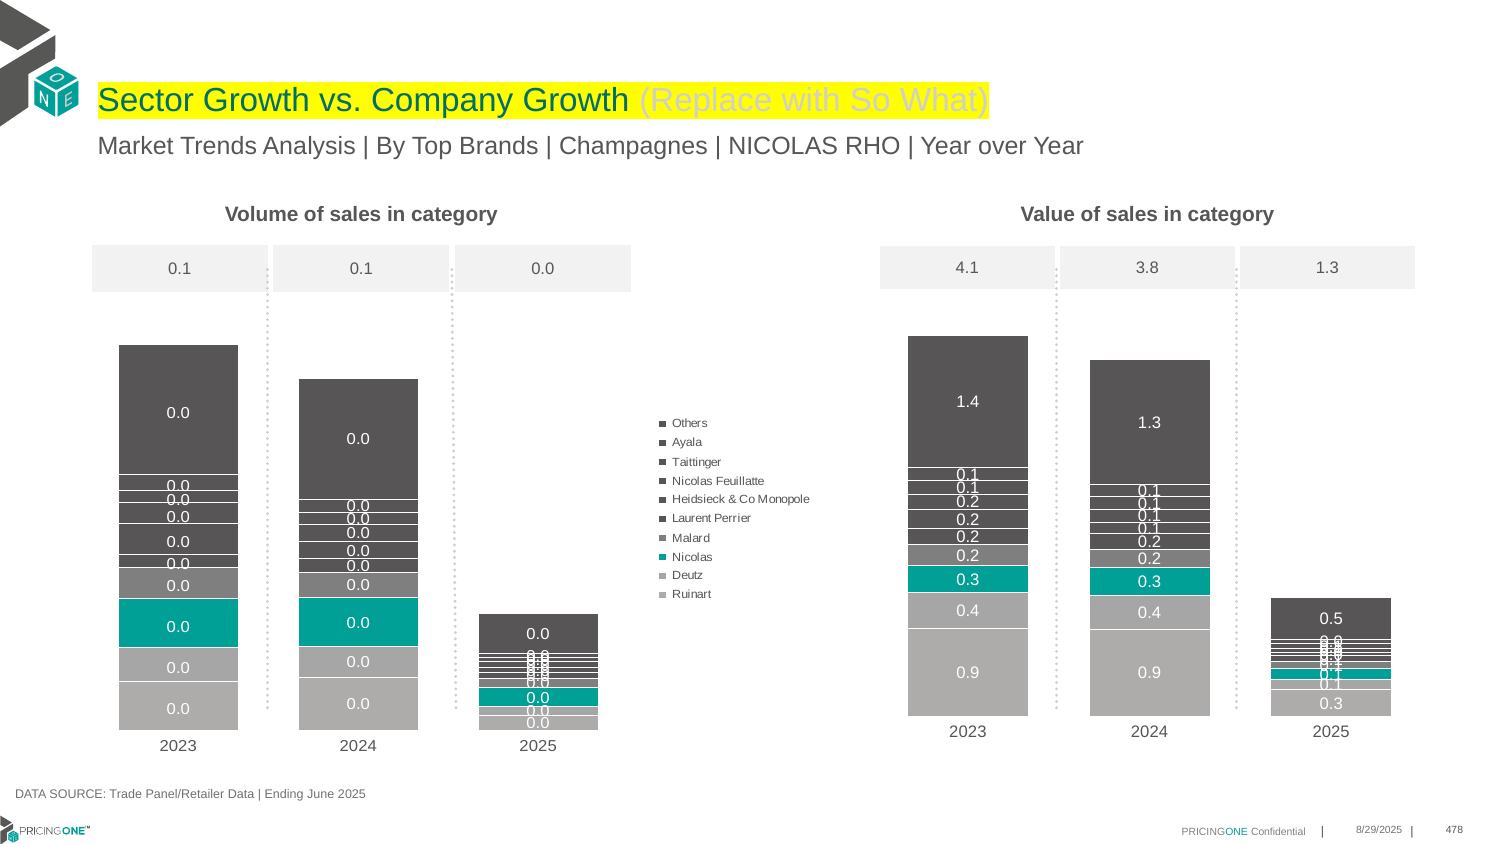

# Sector Growth vs. Company Growth (Replace with So What)
Market Trends Analysis | By Top Brands | Champagnes | NICOLAS RHO | Year over Year
| Value of sales in category |  |  |
| --- | --- | --- |
| 4.1 | 3.8 | 1.3 |
| Volume of sales in category |  |  |
| --- | --- | --- |
| 0.1 | 0.1 | 0.0 |

### Chart

| Category | Ruinart | Deutz | Nicolas | Malard | Laurent Perrier | Heidsieck & Co Monopole | Nicolas Feuillatte | Taittinger | Ayala | Others |
|---|---|---|---|---|---|---|---|---|---|---|
| 2023 | 0.94238 | 0.390217 | 0.284291 | 0.231922 | 0.16731 | 0.209229 | 0.157613 | 0.145281 | 0.139914 | 1.420945 |
| 2024 | 0.932588 | 0.364977 | 0.299076 | 0.197874 | 0.164183 | 0.126567 | 0.137665 | 0.137342 | 0.127739 | 1.340108 |
| 2025 | 0.285094 | 0.110705 | 0.115545 | 0.074876 | 0.060132 | 0.036644 | 0.048134 | 0.050186 | 0.042593 | 0.453228 |

### Chart

| Category | Ruinart | Deutz | Nicolas | Malard | Laurent Perrier | Heidsieck & Co Monopole | Nicolas Feuillatte | Taittinger | Ayala | Others |
|---|---|---|---|---|---|---|---|---|---|---|
| 2023 | 0.009158 | 0.006107 | 0.009055 | 0.005826 | 0.002397 | 0.005644 | 0.003828 | 0.002347 | 0.002866 | 0.023985 |
| 2024 | 0.0099 | 0.005576 | 0.009111 | 0.004698 | 0.002466 | 0.00318 | 0.003177 | 0.002176 | 0.002444 | 0.022321 |
| 2025 | 0.00287 | 0.001599 | 0.00347 | 0.001768 | 0.000961 | 0.000957 | 0.001095 | 0.000797 | 0.000778 | 0.007296 |
DATA SOURCE: Trade Panel/Retailer Data | Ending June 2025

8/29/2025
478